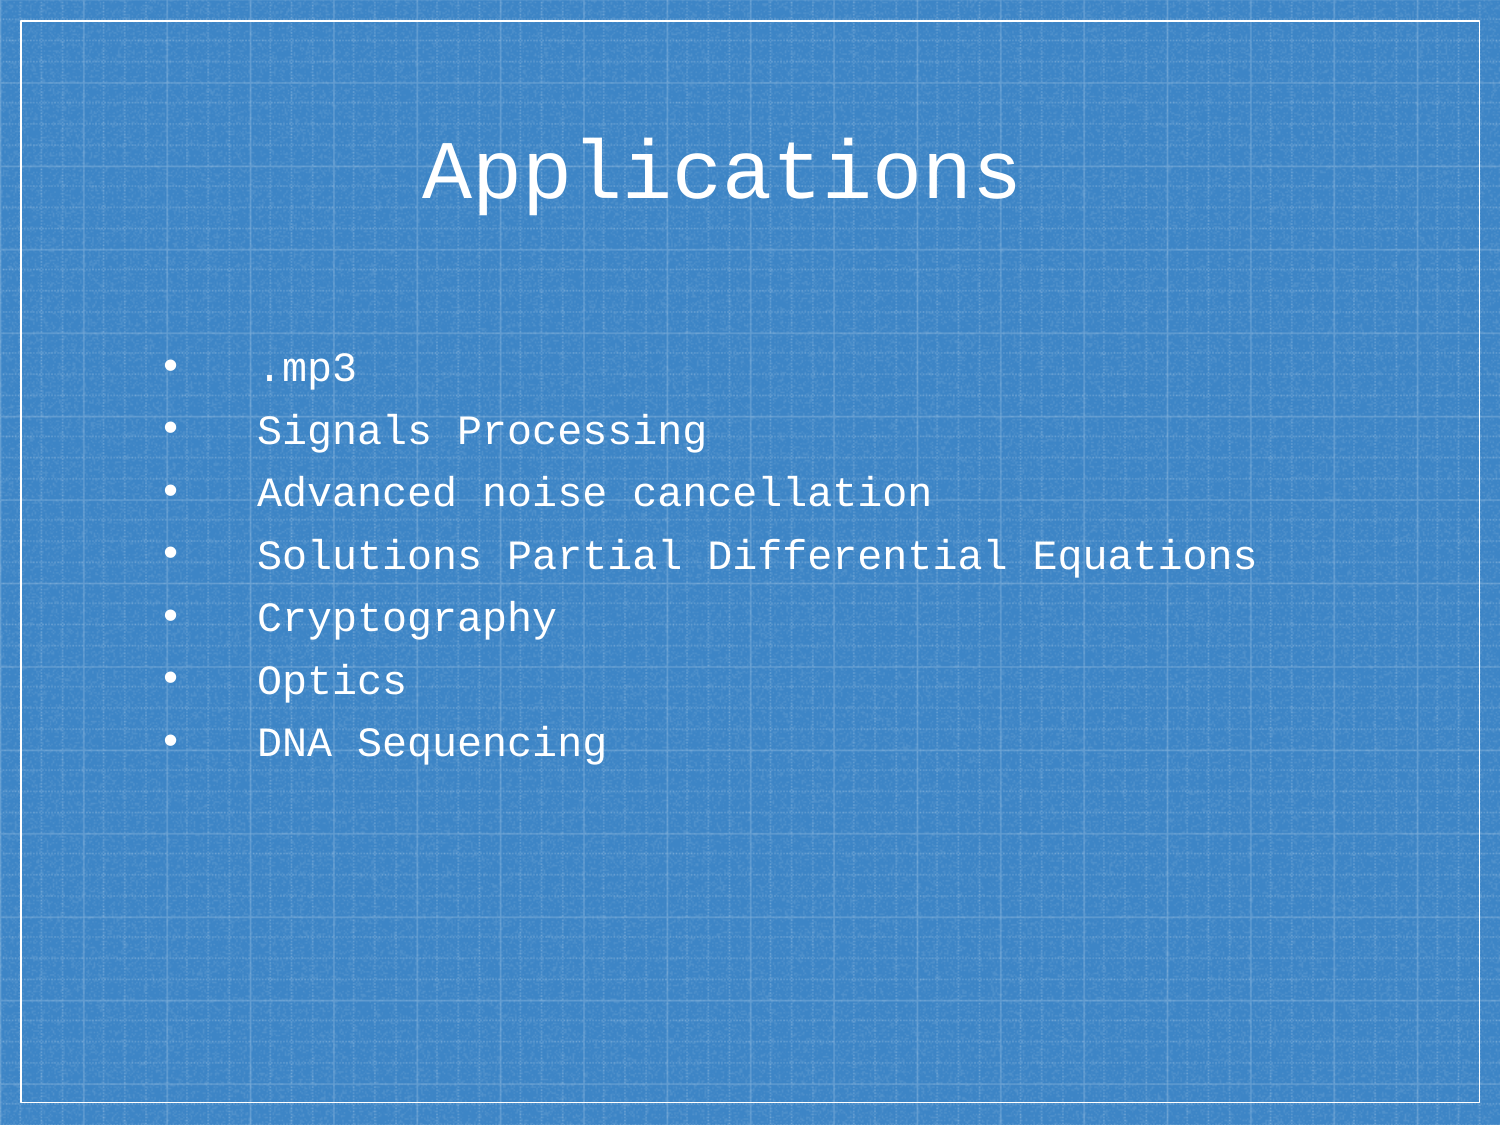

Applications

.mp3
Signals Processing
Advanced noise cancellation
Solutions Partial Differential Equations
Cryptography
Optics
DNA Sequencing